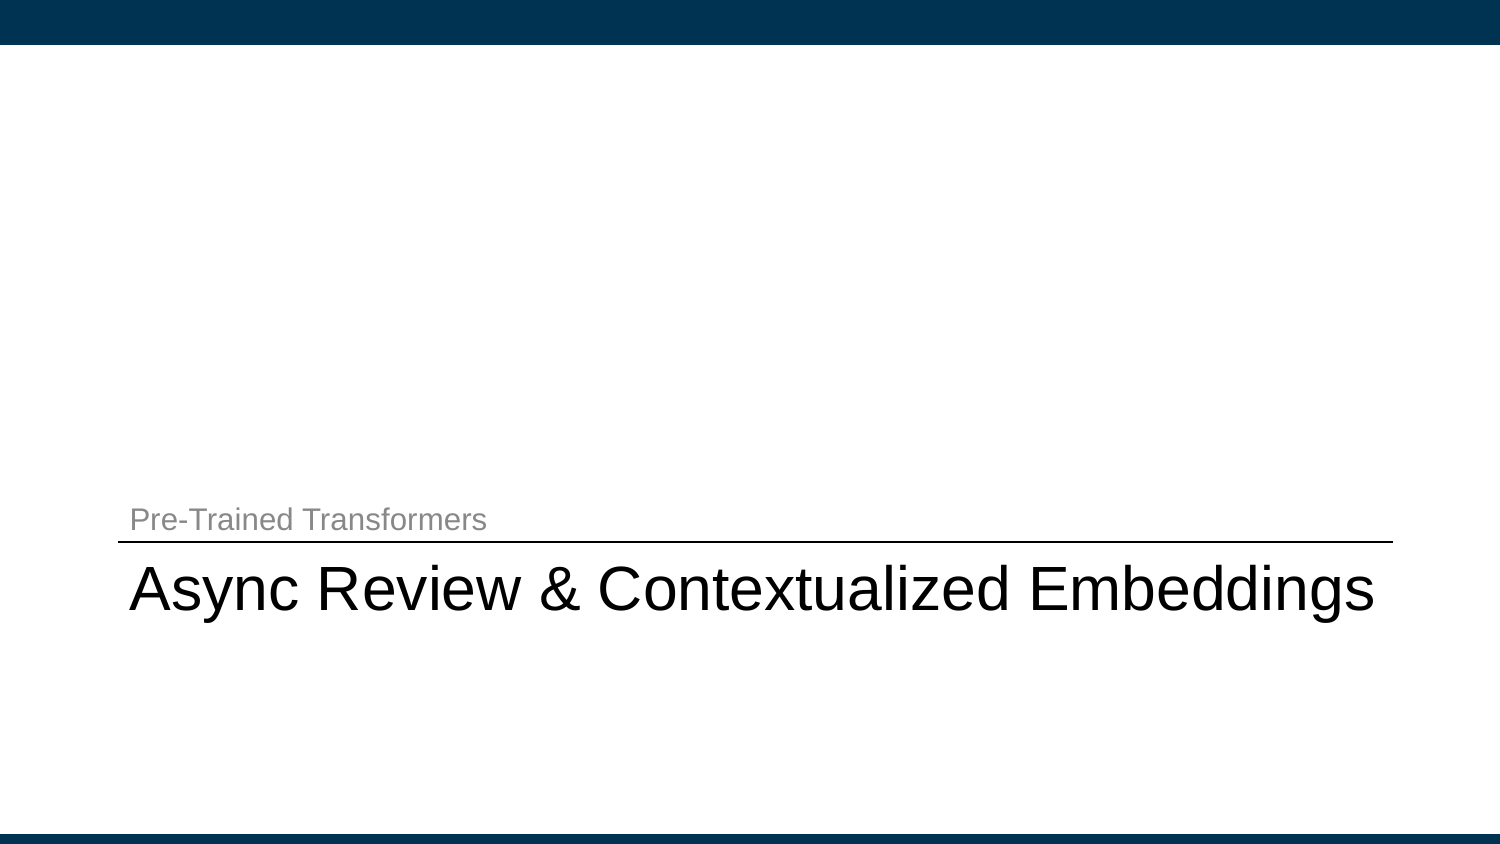

Pre-Trained Transformers
# Async Review & Contextualized Embeddings